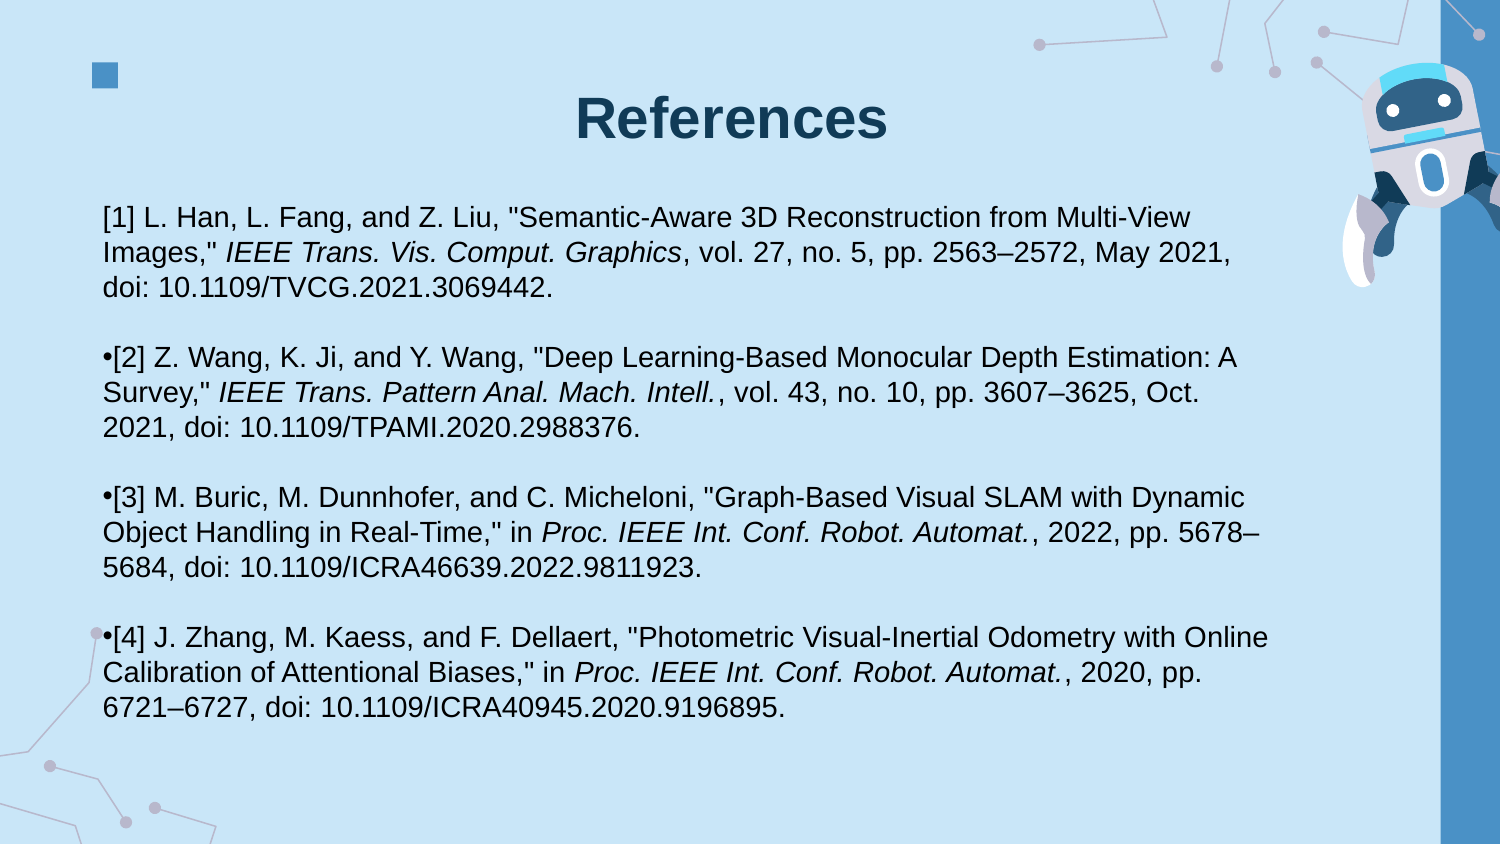

# References
[1] L. Han, L. Fang, and Z. Liu, "Semantic-Aware 3D Reconstruction from Multi-View Images," IEEE Trans. Vis. Comput. Graphics, vol. 27, no. 5, pp. 2563–2572, May 2021, doi: 10.1109/TVCG.2021.3069442.

[2] Z. Wang, K. Ji, and Y. Wang, "Deep Learning-Based Monocular Depth Estimation: A Survey," IEEE Trans. Pattern Anal. Mach. Intell., vol. 43, no. 10, pp. 3607–3625, Oct. 2021, doi: 10.1109/TPAMI.2020.2988376.

[3] M. Buric, M. Dunnhofer, and C. Micheloni, "Graph-Based Visual SLAM with Dynamic Object Handling in Real-Time," in Proc. IEEE Int. Conf. Robot. Automat., 2022, pp. 5678–5684, doi: 10.1109/ICRA46639.2022.9811923.

[4] J. Zhang, M. Kaess, and F. Dellaert, "Photometric Visual-Inertial Odometry with Online Calibration of Attentional Biases," in Proc. IEEE Int. Conf. Robot. Automat., 2020, pp. 6721–6727, doi: 10.1109/ICRA40945.2020.9196895.